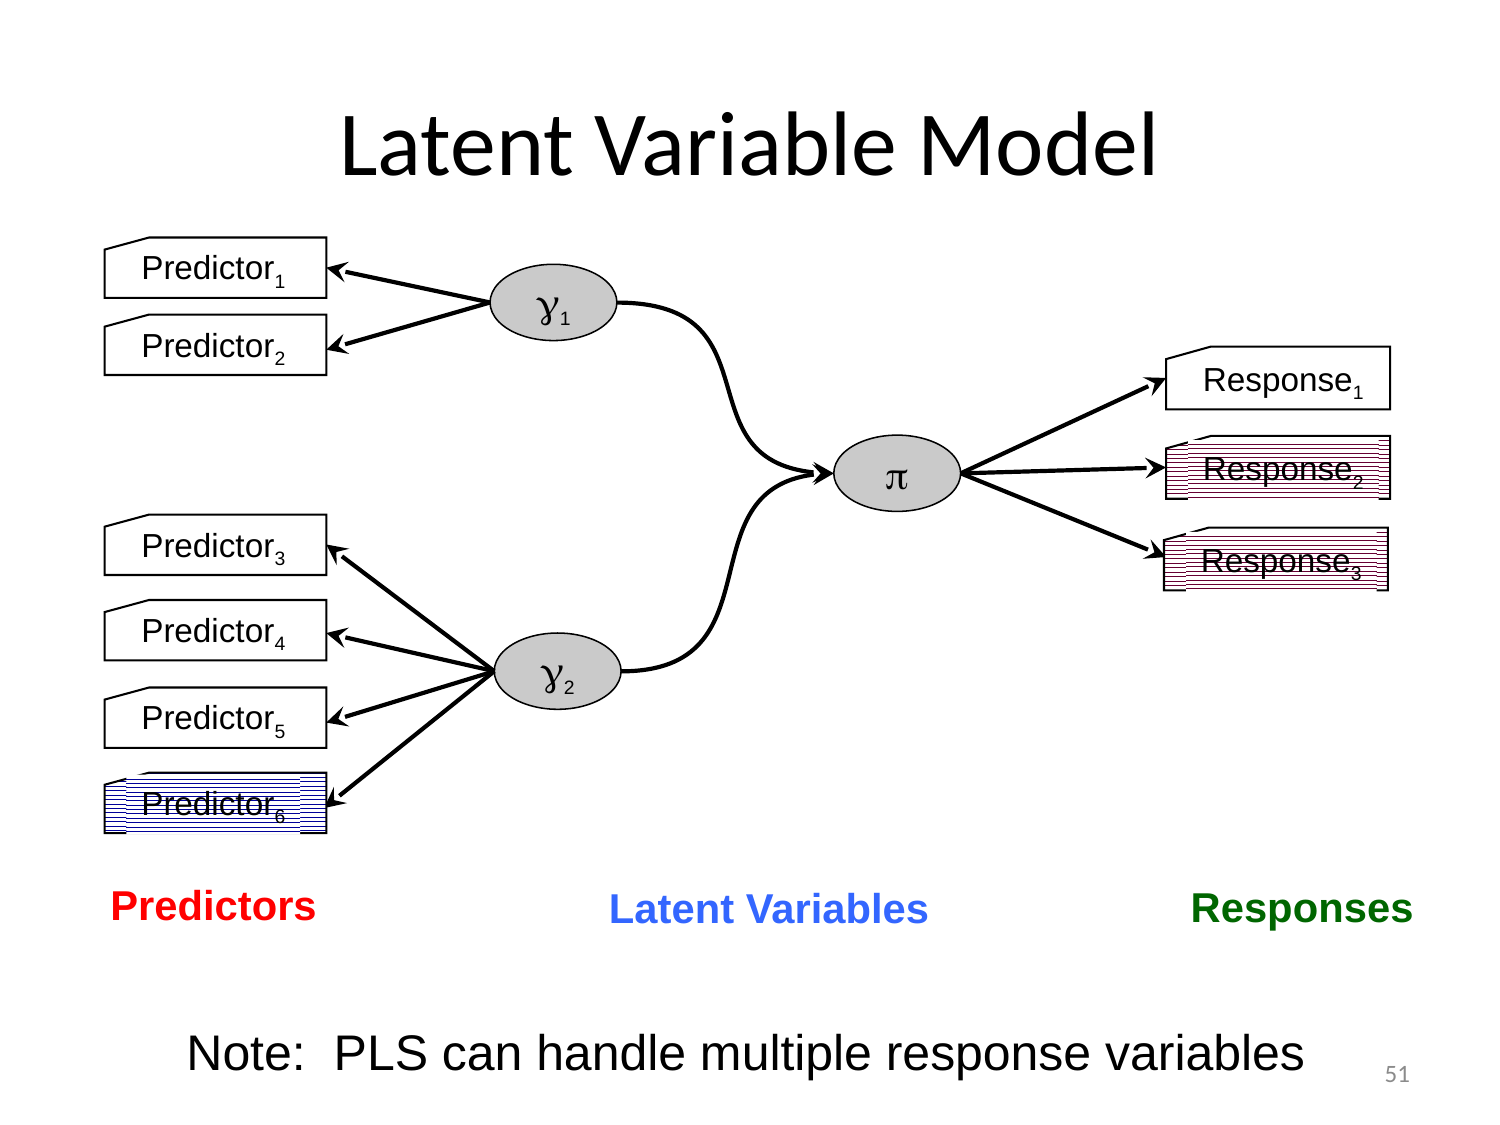

# Latent Variable Model

Predictor1

Predictor3

Predictor4

Predictor5

Response1
Predictors
Responses

Predictor2
γ1
π

Response2

Response3
γ2

Predictor6
Latent Variables
Note:  PLS can handle multiple response variables
51